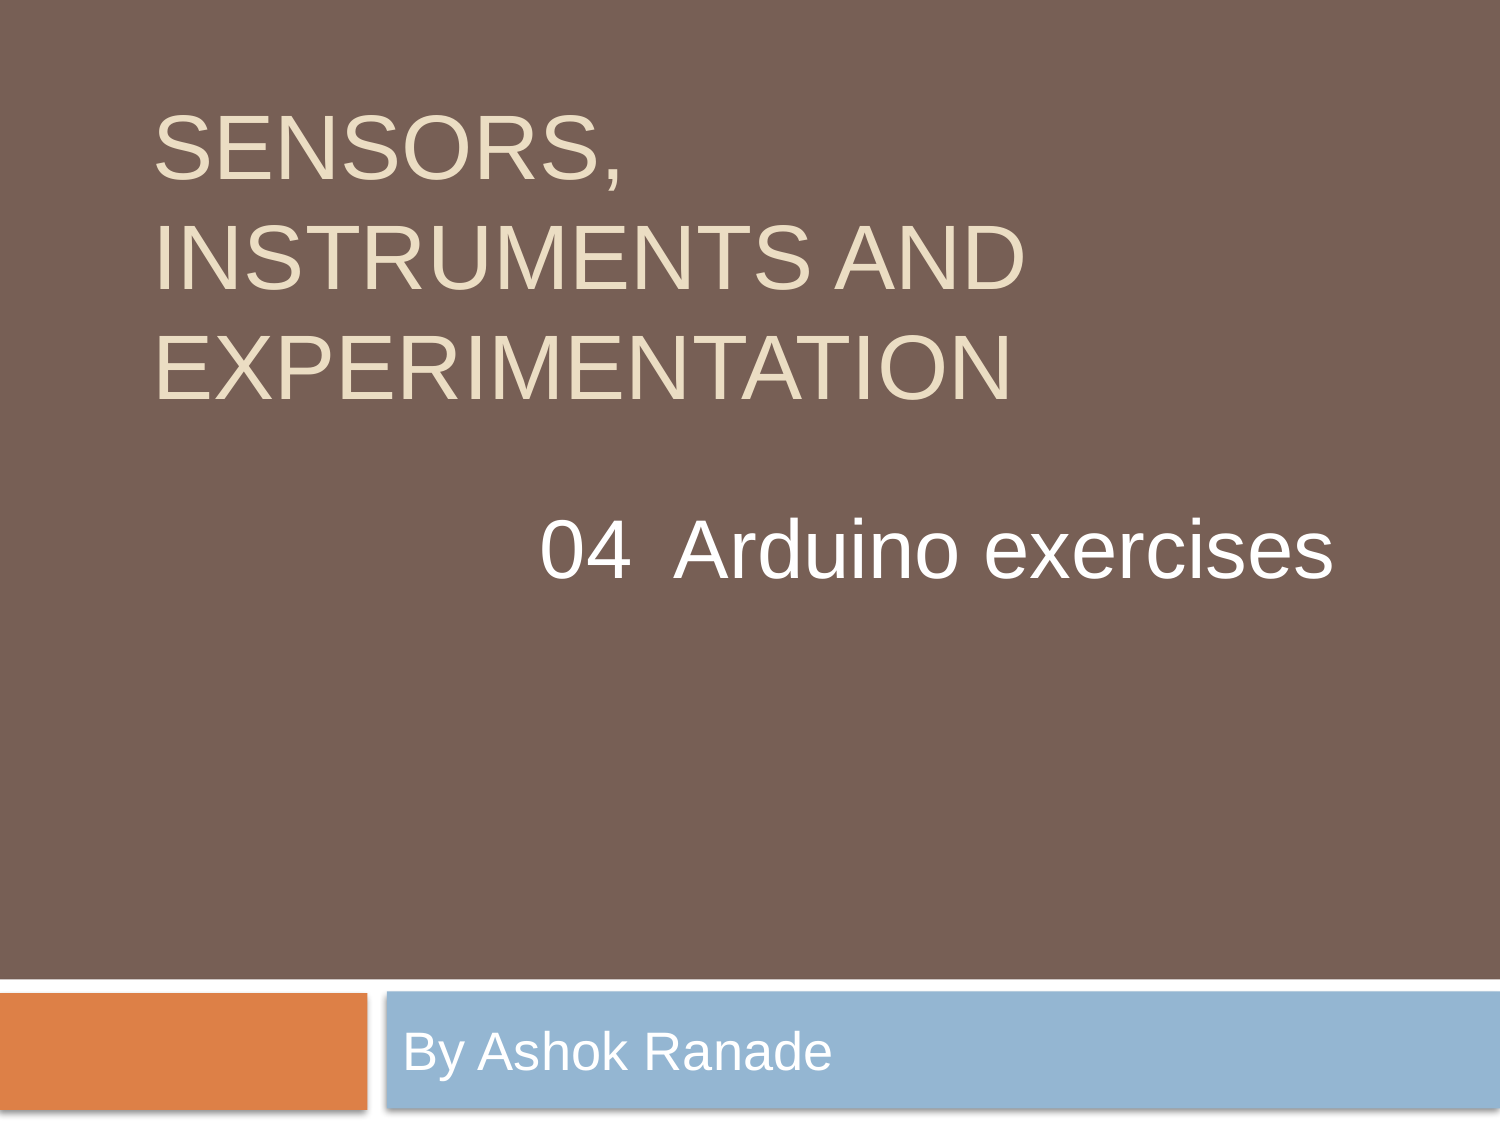

# Sensors, Instruments and Experimentation
04  Arduino exercises
By Ashok Ranade